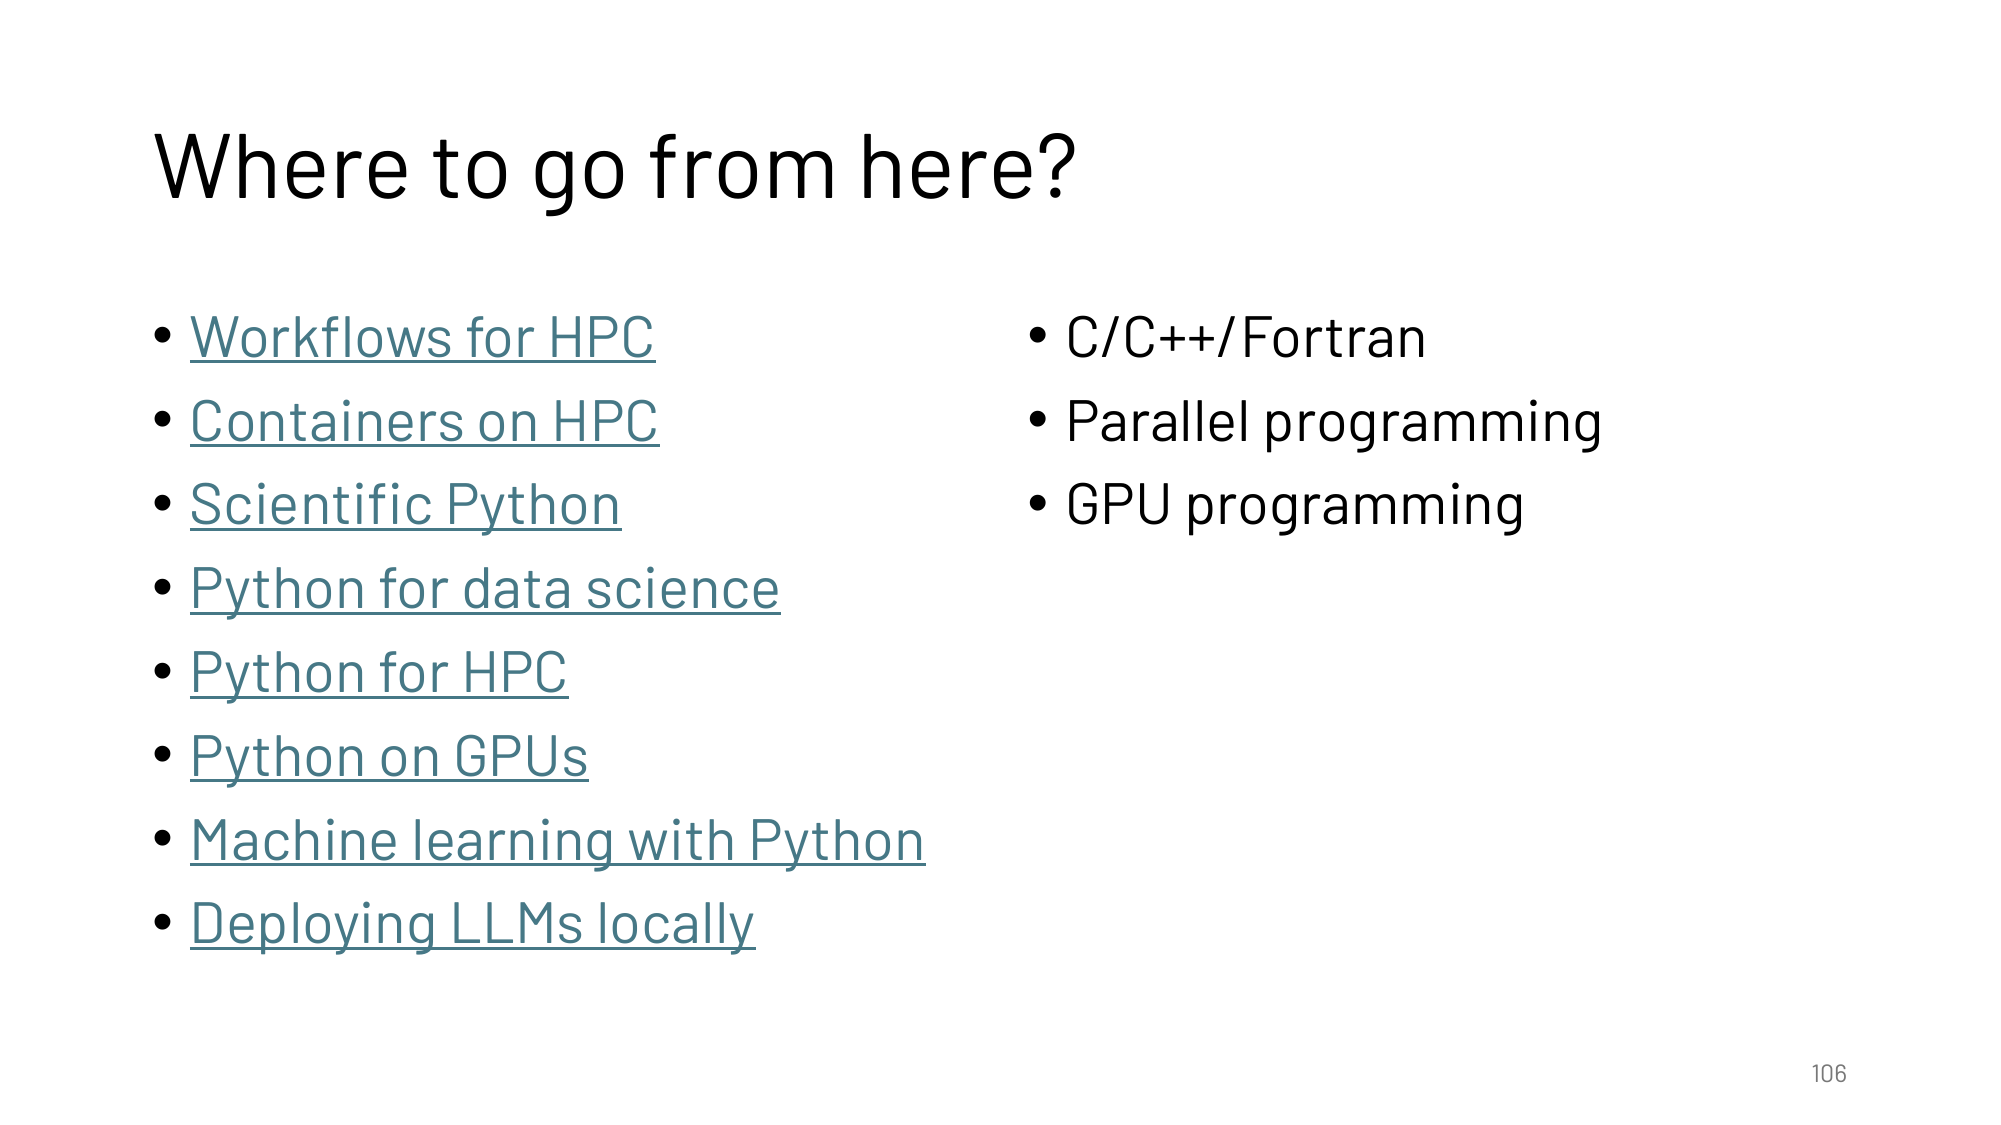

# Where to go from here?
Workflows for HPC
Containers on HPC
Scientific Python
Python for data science
Python for HPC
Python on GPUs
Machine learning with Python
Deploying LLMs locally
C/C++/Fortran
Parallel programming
GPU programming
106